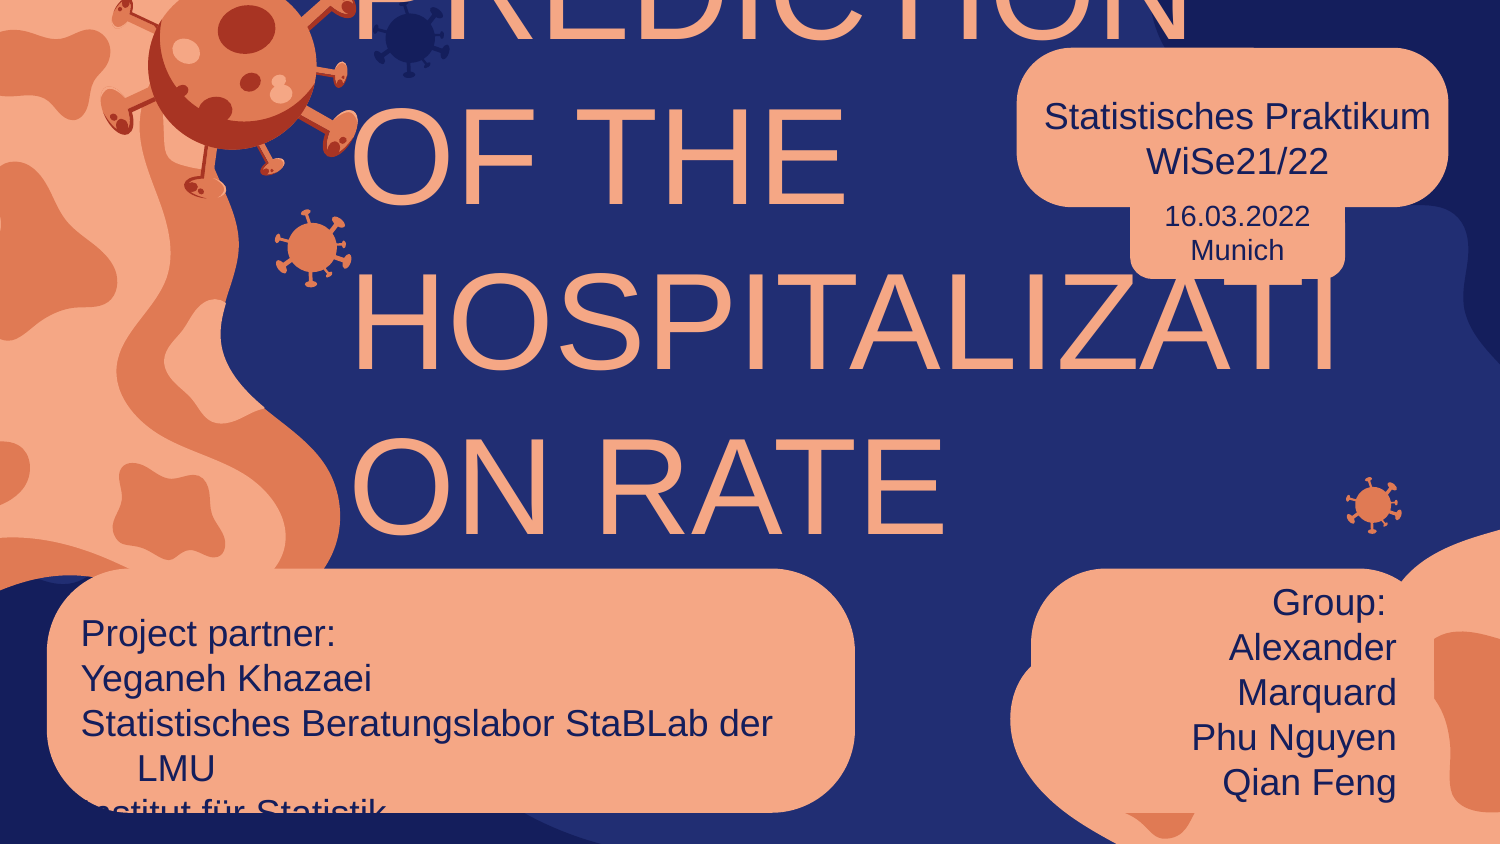

# COVID-19: PREDICTION OF THE HOSPITALIZATION RATE
Statistisches Praktikum
WiSe21/22
16.03.2022
Munich

Group:
Alexander Marquard
Phu Nguyen
Qian Feng
Project partner:
Yeganeh Khazaei
Statistisches Beratungslabor StaBLab der LMU
Institut für Statistik